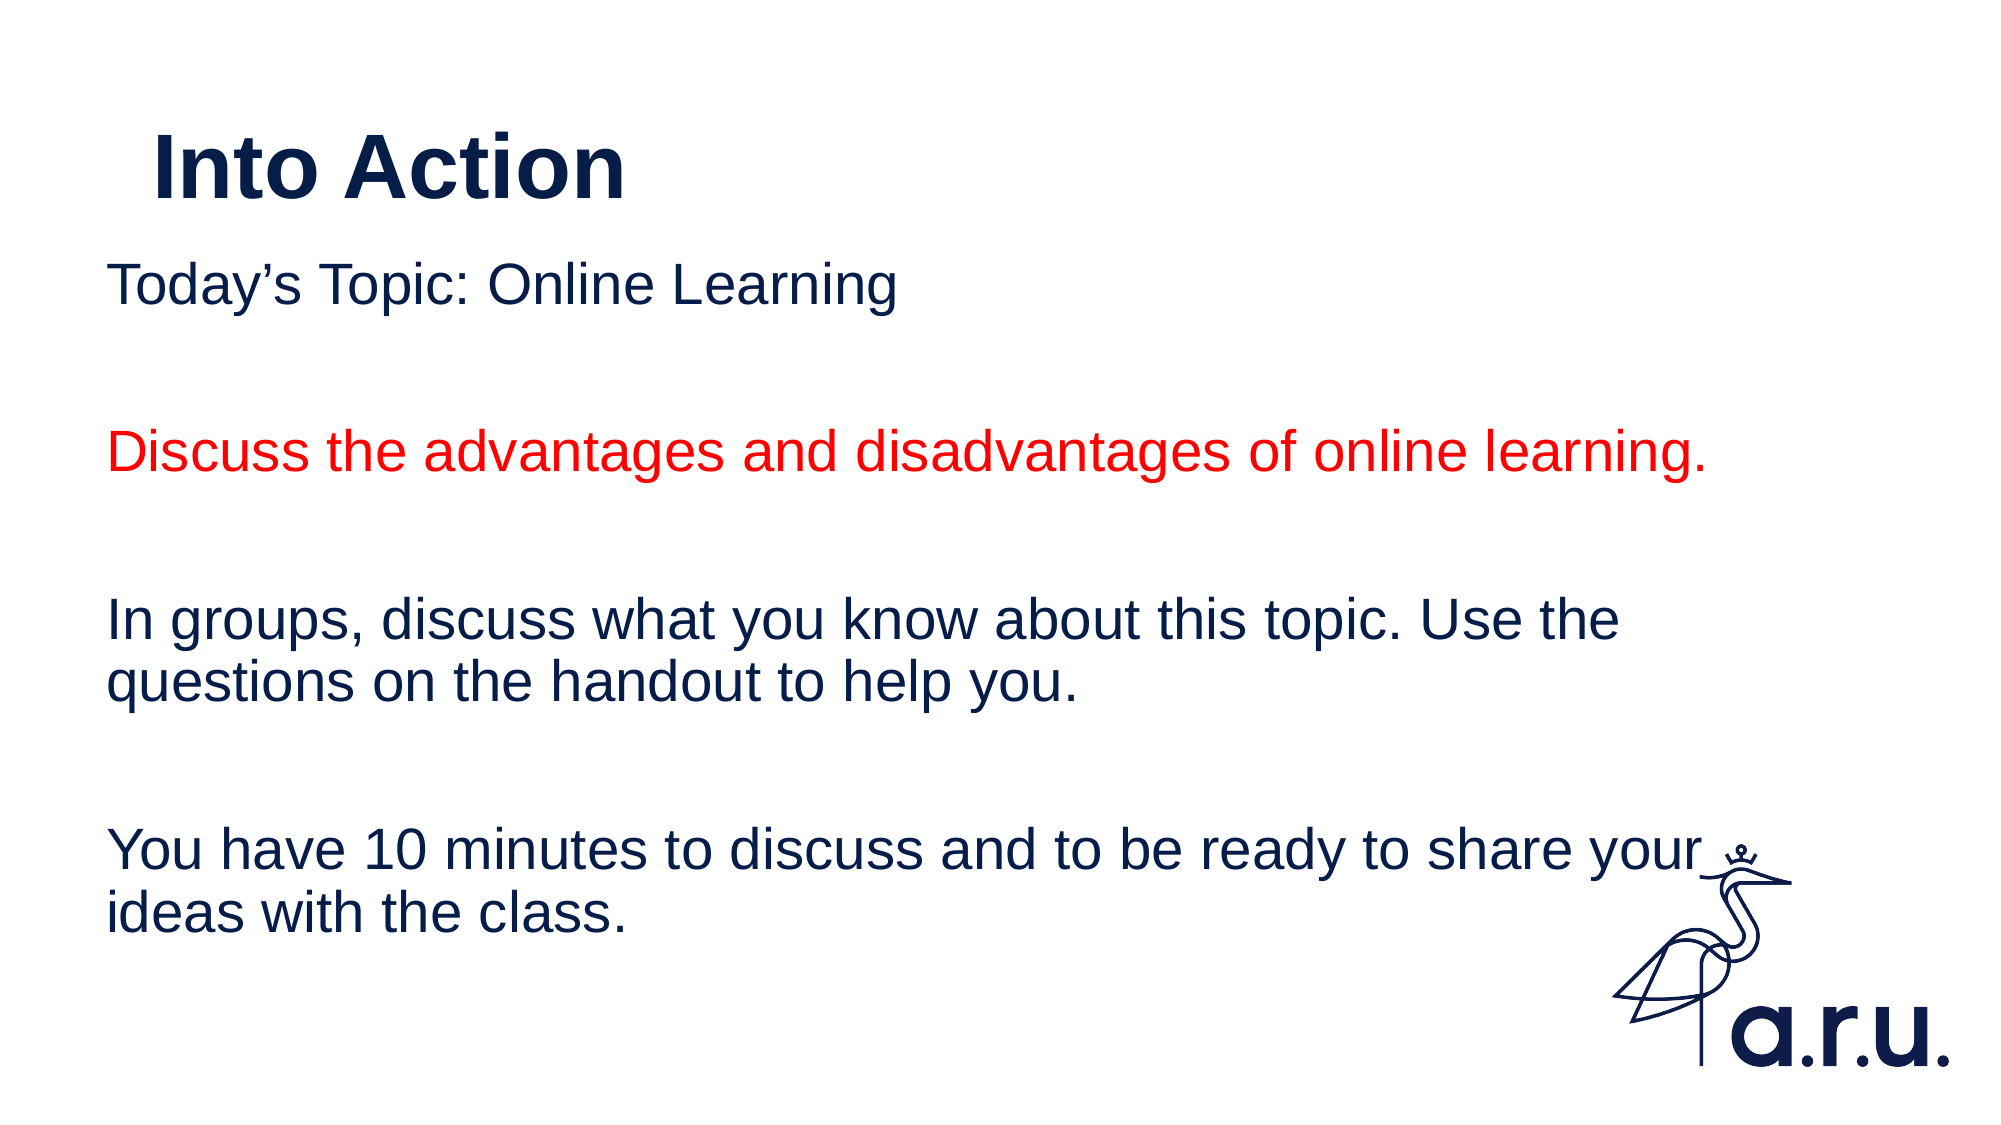

# Into Action
Today’s Topic: Online Learning

Discuss the advantages and disadvantages of online learning.

In groups, discuss what you know about this topic. Use the questions on the handout to help you.

You have 10 minutes to discuss and to be ready to share your ideas with the class.